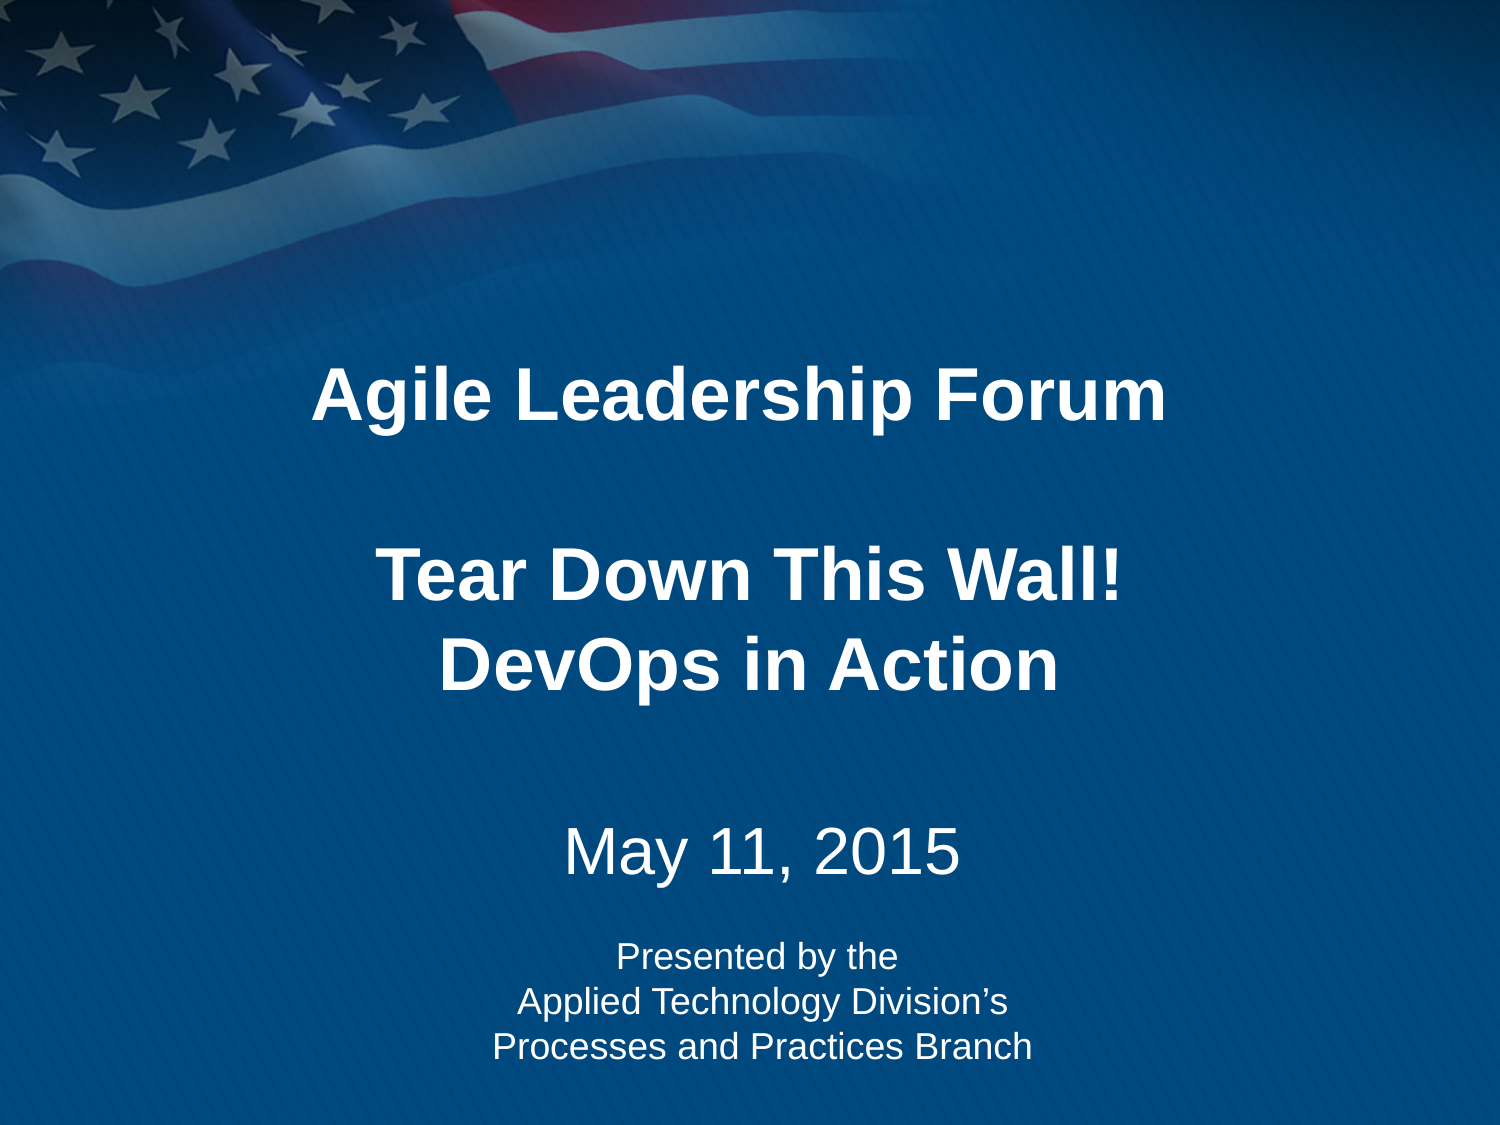

# Agile Leadership Forum Tear Down This Wall! DevOps in Action
May 11, 2015
Presented by the
Applied Technology Division’s Processes and Practices Branch